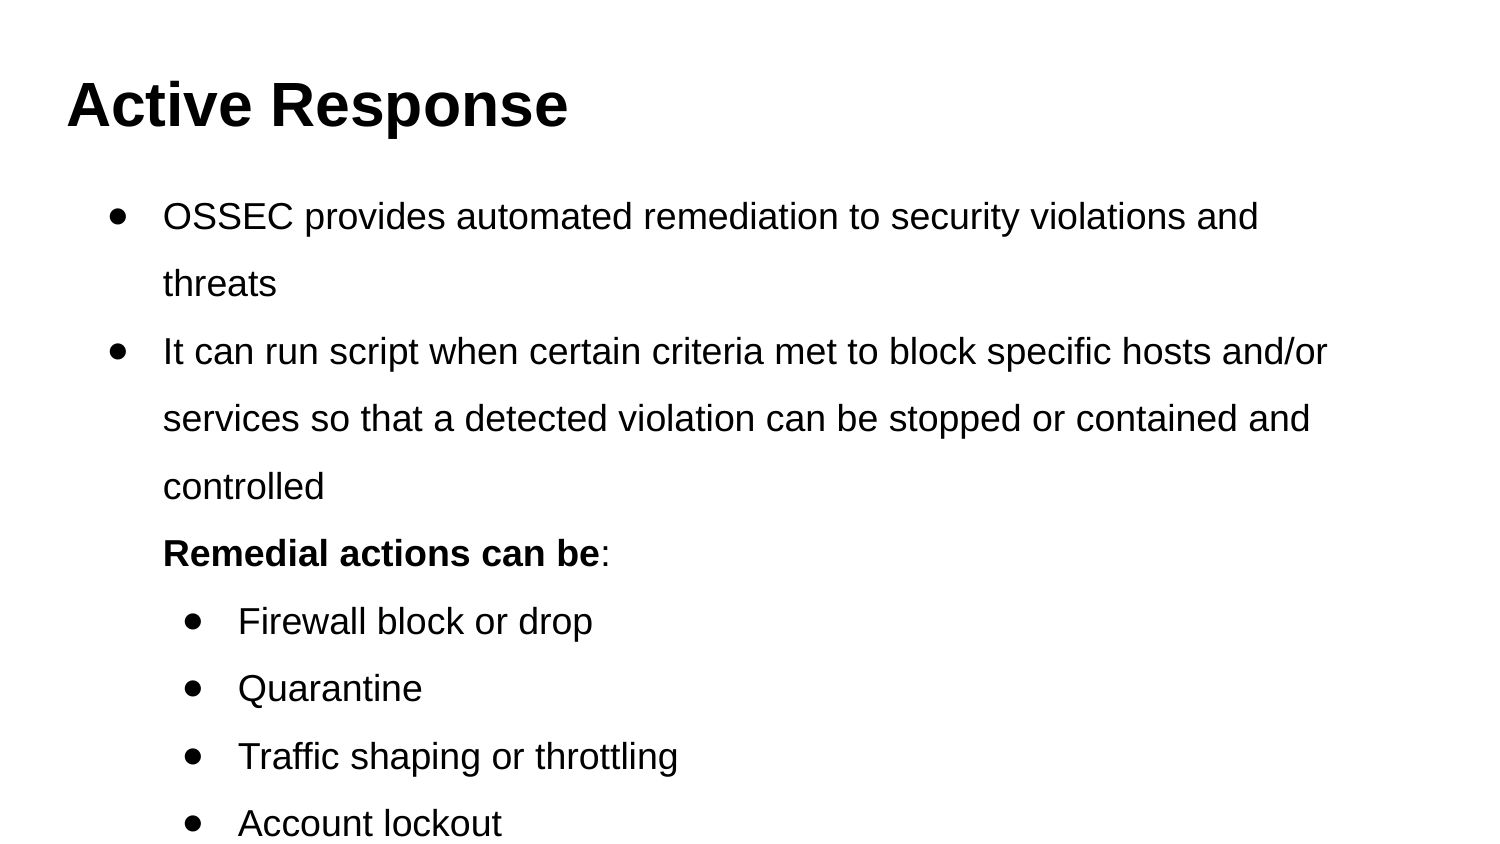

Active Response

OSSEC provides automated remediation to security violations and threats
It can run script when certain criteria met to block specific hosts and/or services so that a detected violation can be stopped or contained and controlled
Remedial actions can be:
Firewall block or drop
Quarantine
Traffic shaping or throttling
Account lockout